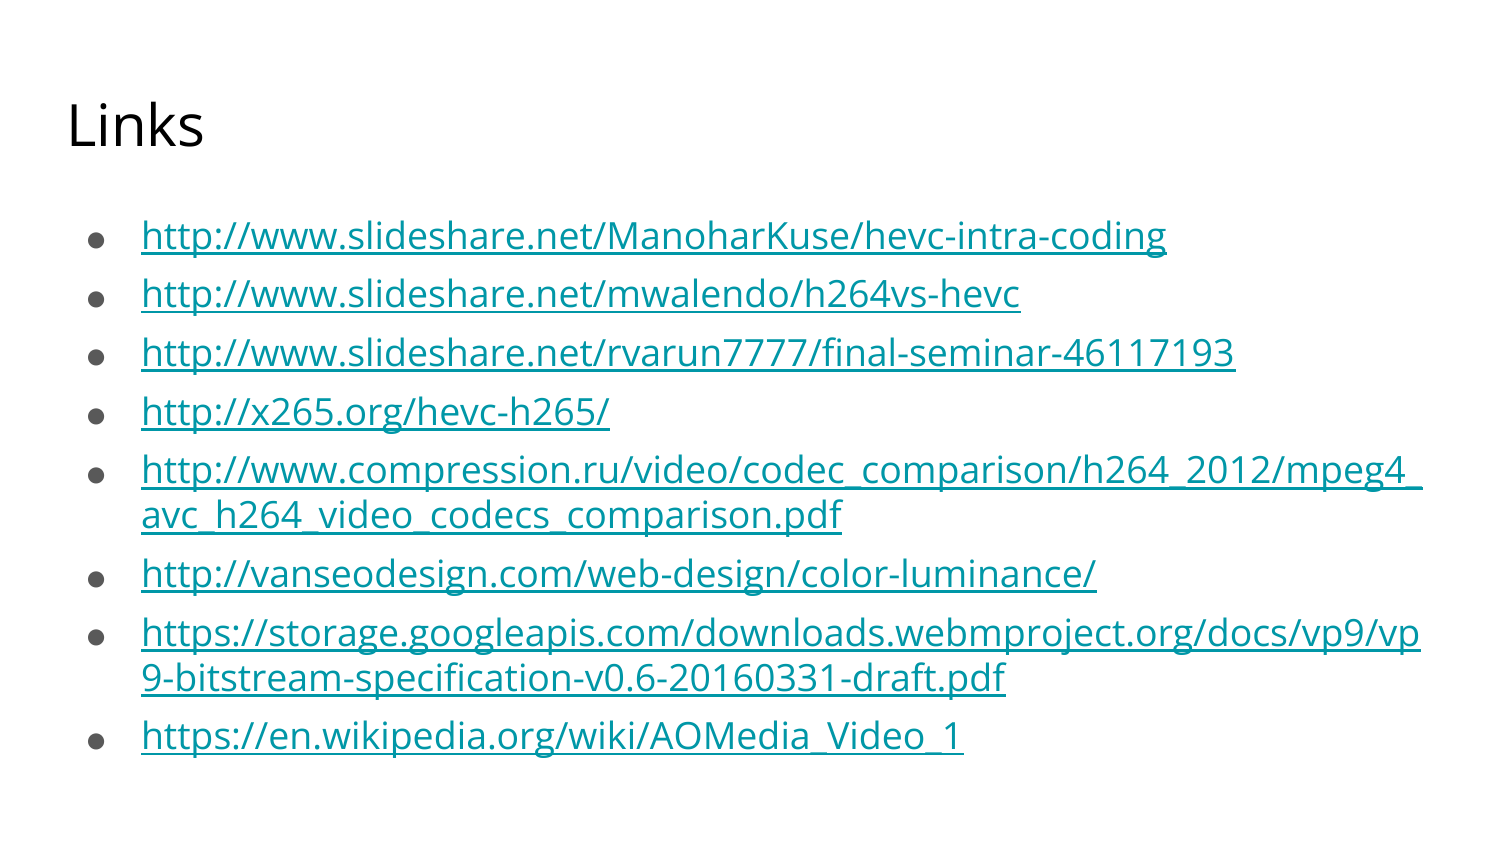

# Links
http://www.slideshare.net/ManoharKuse/hevc-intra-coding
http://www.slideshare.net/mwalendo/h264vs-hevc
http://www.slideshare.net/rvarun7777/final-seminar-46117193
http://x265.org/hevc-h265/
http://www.compression.ru/video/codec_comparison/h264_2012/mpeg4_avc_h264_video_codecs_comparison.pdf
http://vanseodesign.com/web-design/color-luminance/
https://storage.googleapis.com/downloads.webmproject.org/docs/vp9/vp9-bitstream-specification-v0.6-20160331-draft.pdf
https://en.wikipedia.org/wiki/AOMedia_Video_1